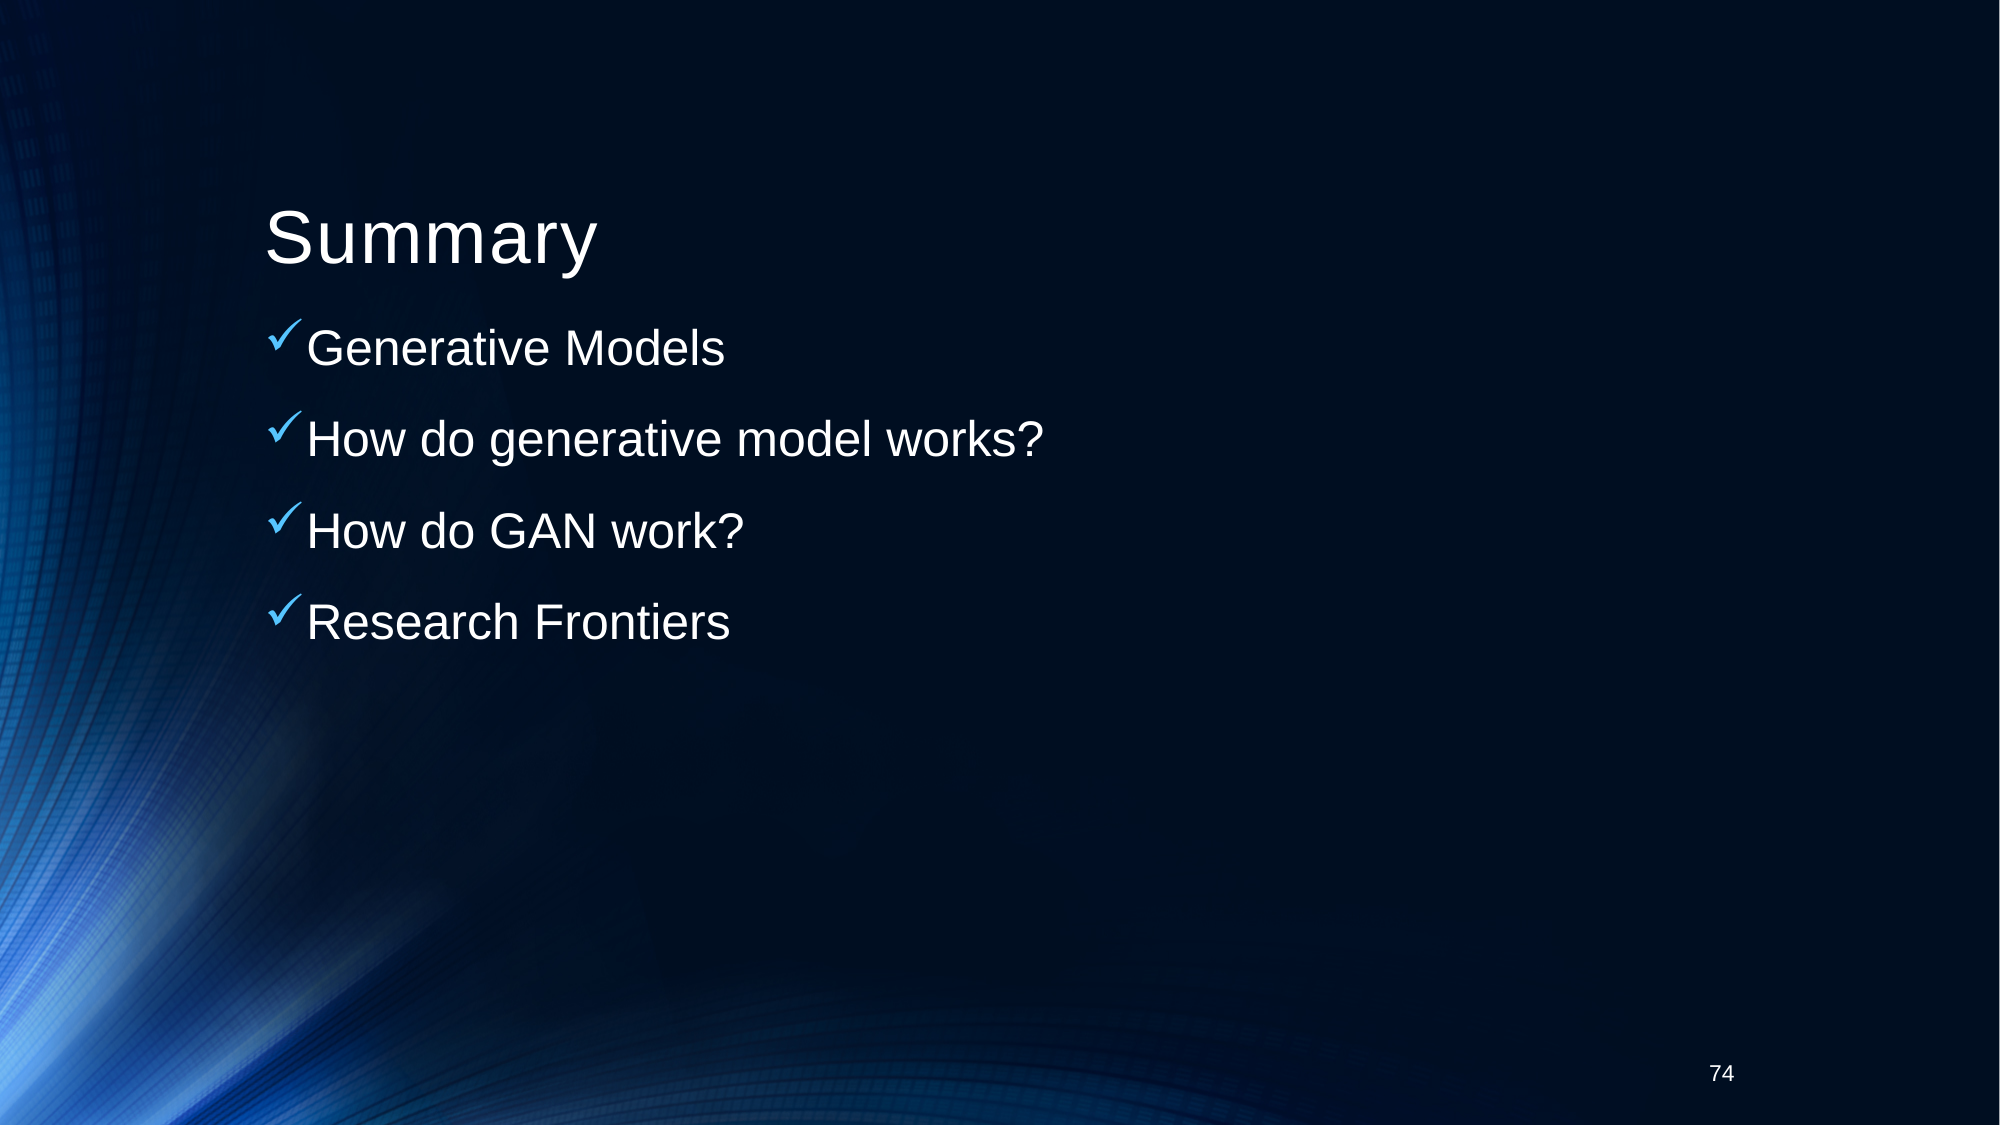

# Summary
Generative Models
How do generative model works?
How do GAN work?
Research Frontiers

74